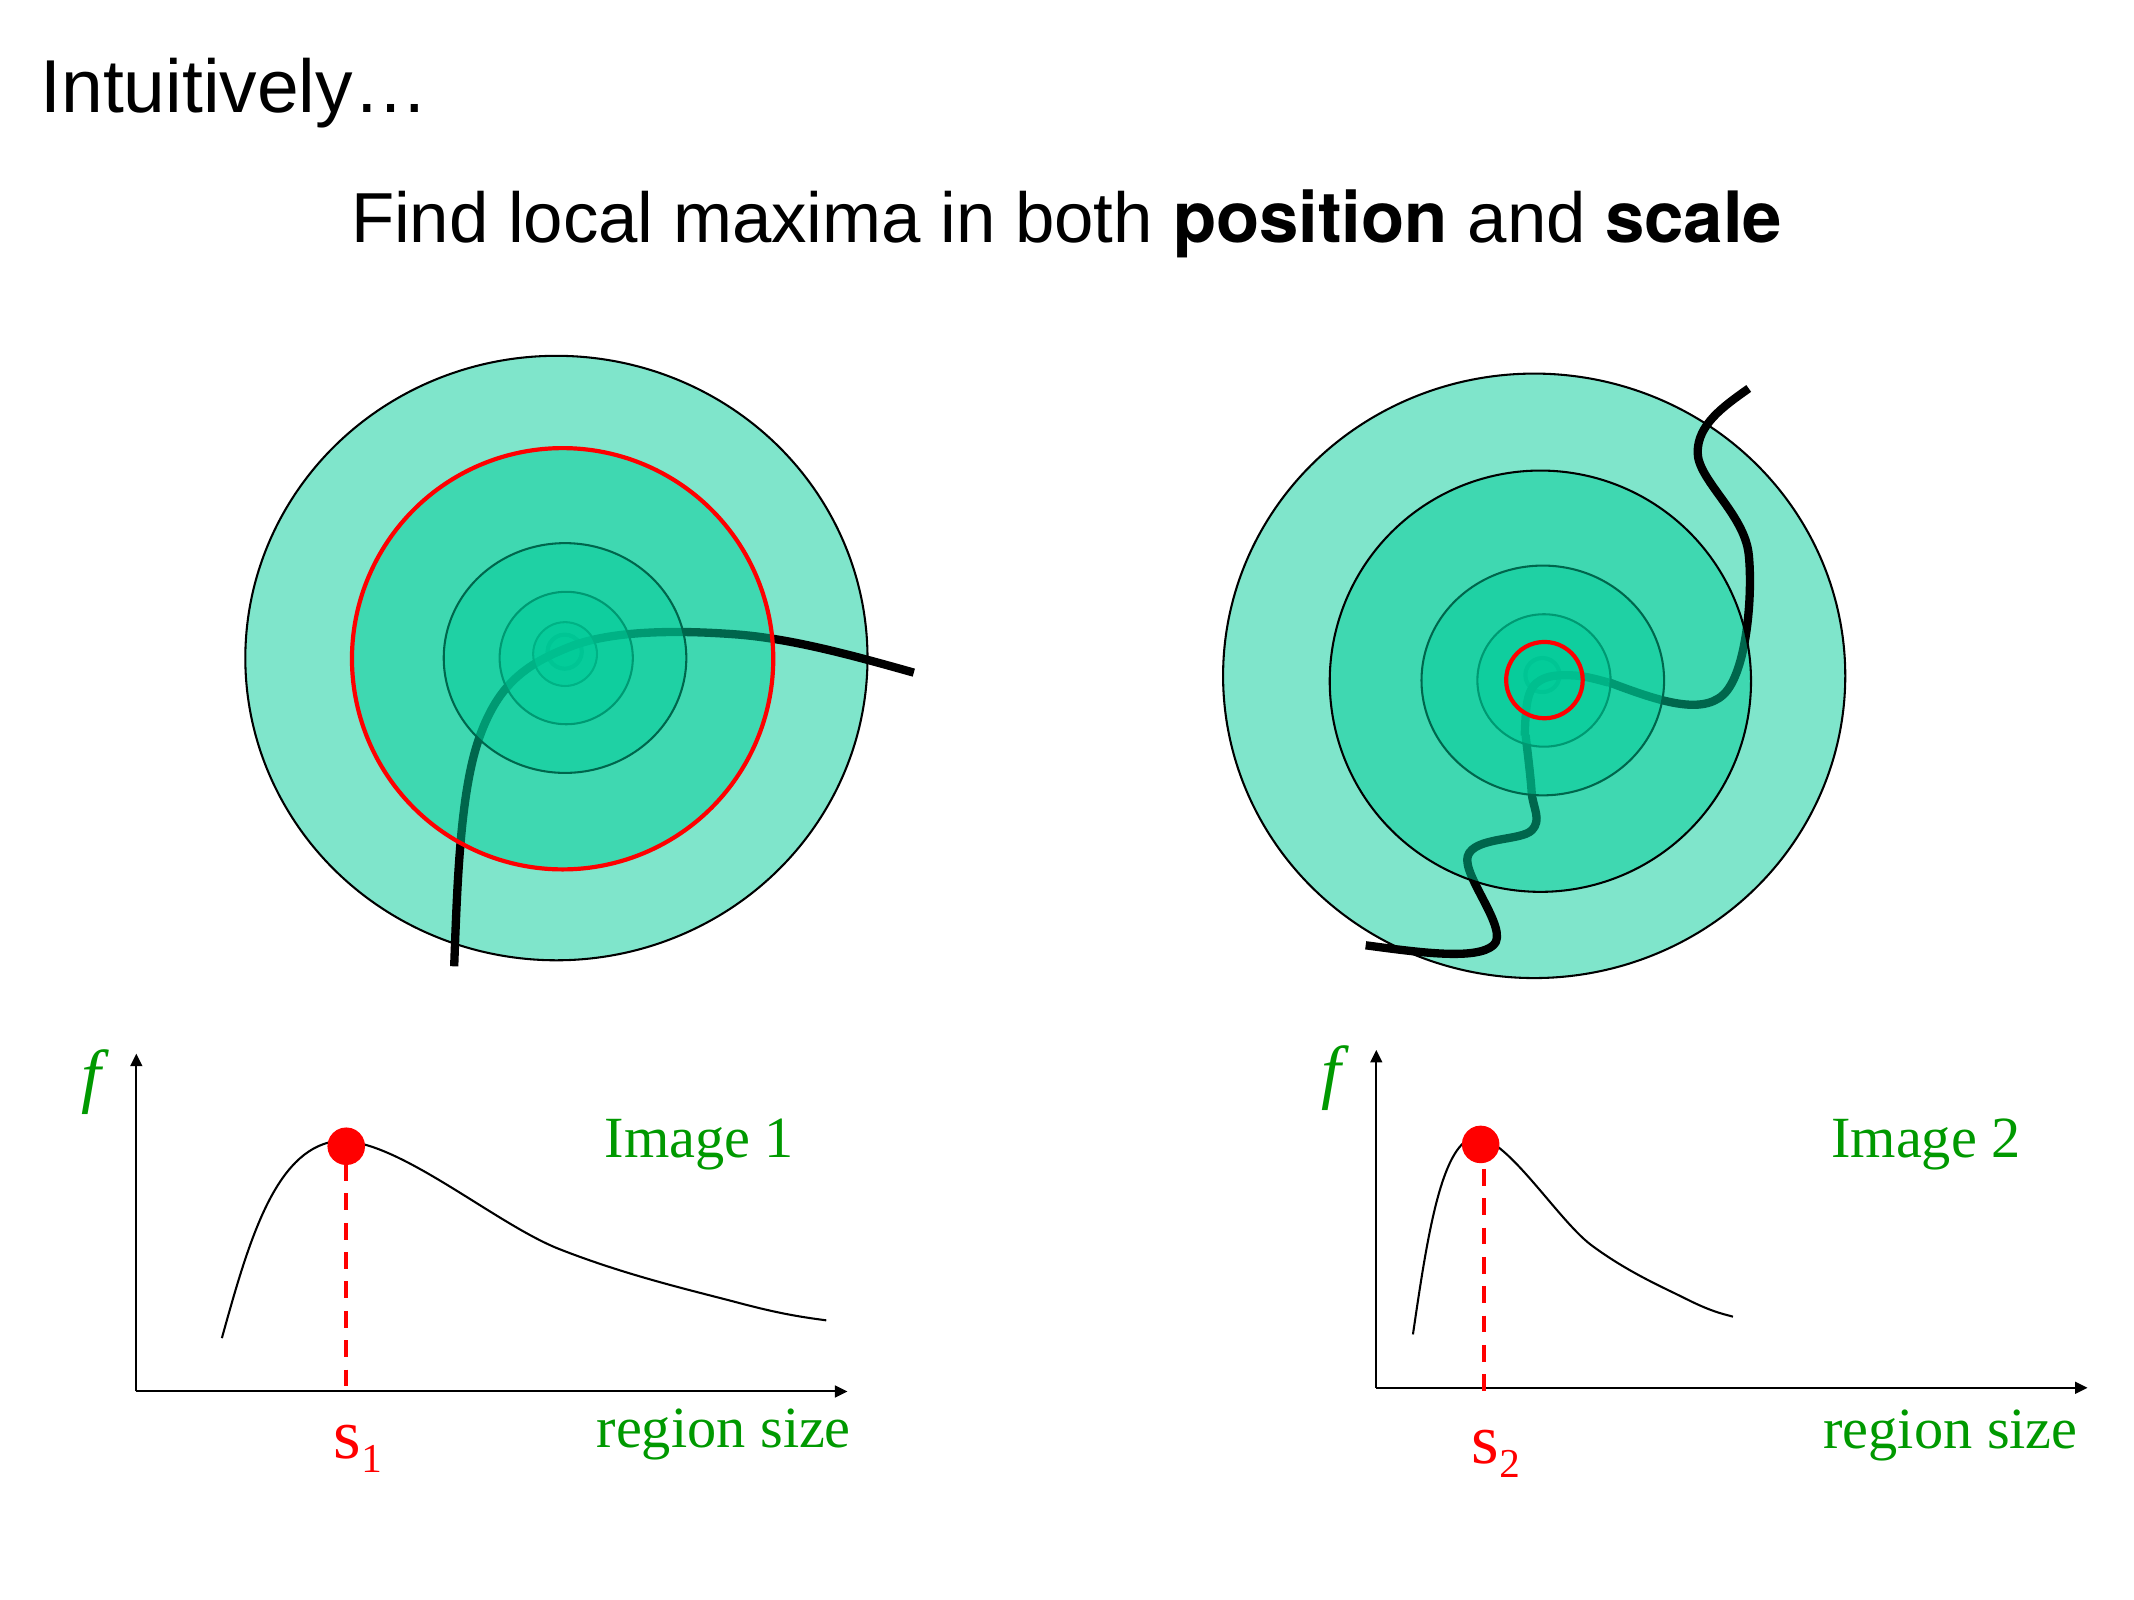

Intuitively…
Find local maxima in both position and scale

f

Image 2

region size

f

Image 1

region size

s2

s1